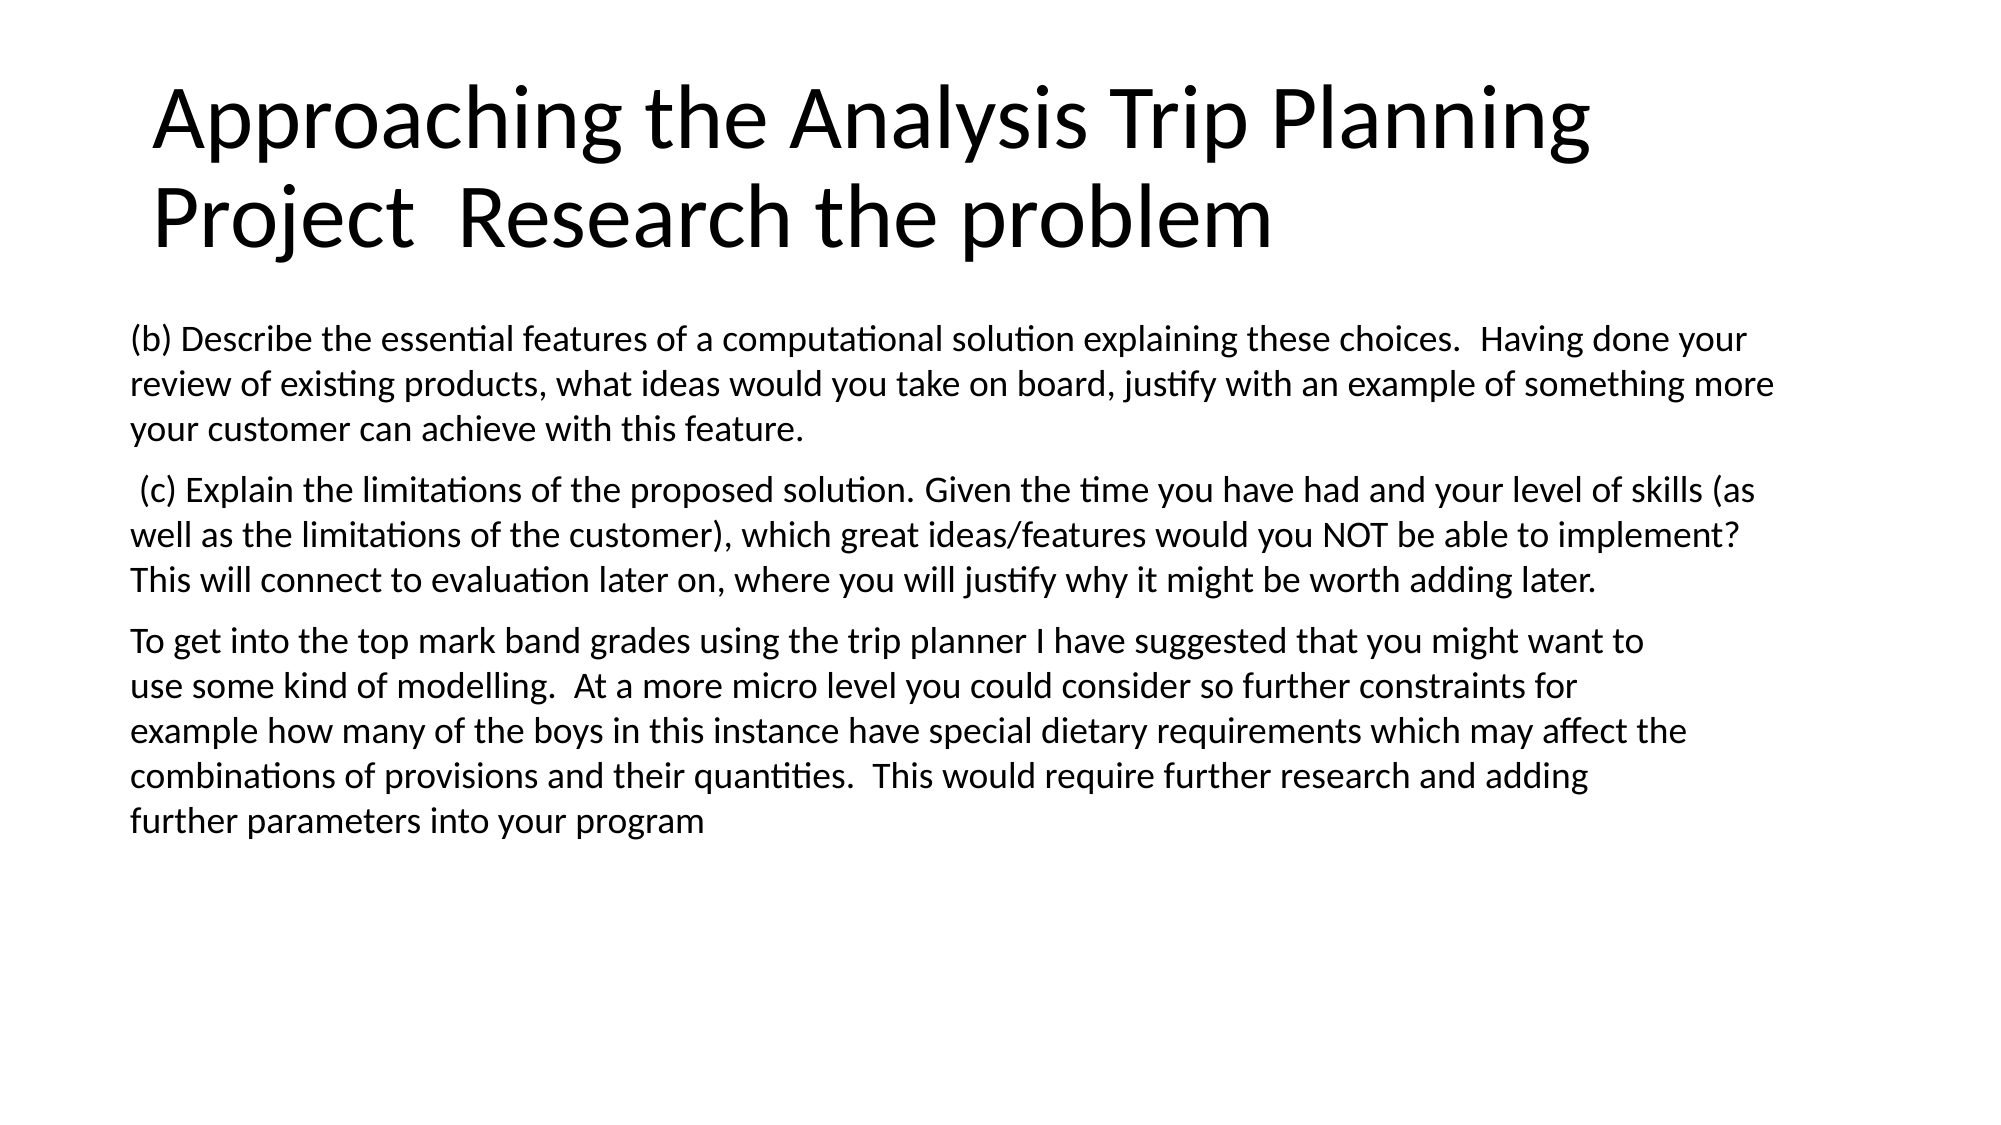

# Approaching the Analysis Trip Planning Project  Research the problem
(b) Describe the essential features of a computational solution explaining these choices.  Having done your review of existing products, what ideas would you take on board, justify with an example of something more your customer can achieve with this feature.
 (c) Explain the limitations of the proposed solution. Given the time you have had and your level of skills (as well as the limitations of the customer), which great ideas/features would you NOT be able to implement? This will connect to evaluation later on, where you will justify why it might be worth adding later.
To get into the top mark band grades using the trip planner I have suggested that you might want to use some kind of modelling.  At a more micro level you could consider so further constraints for example how many of the boys in this instance have special dietary requirements which may affect the combinations of provisions and their quantities.  This would require further research and adding further parameters into your program